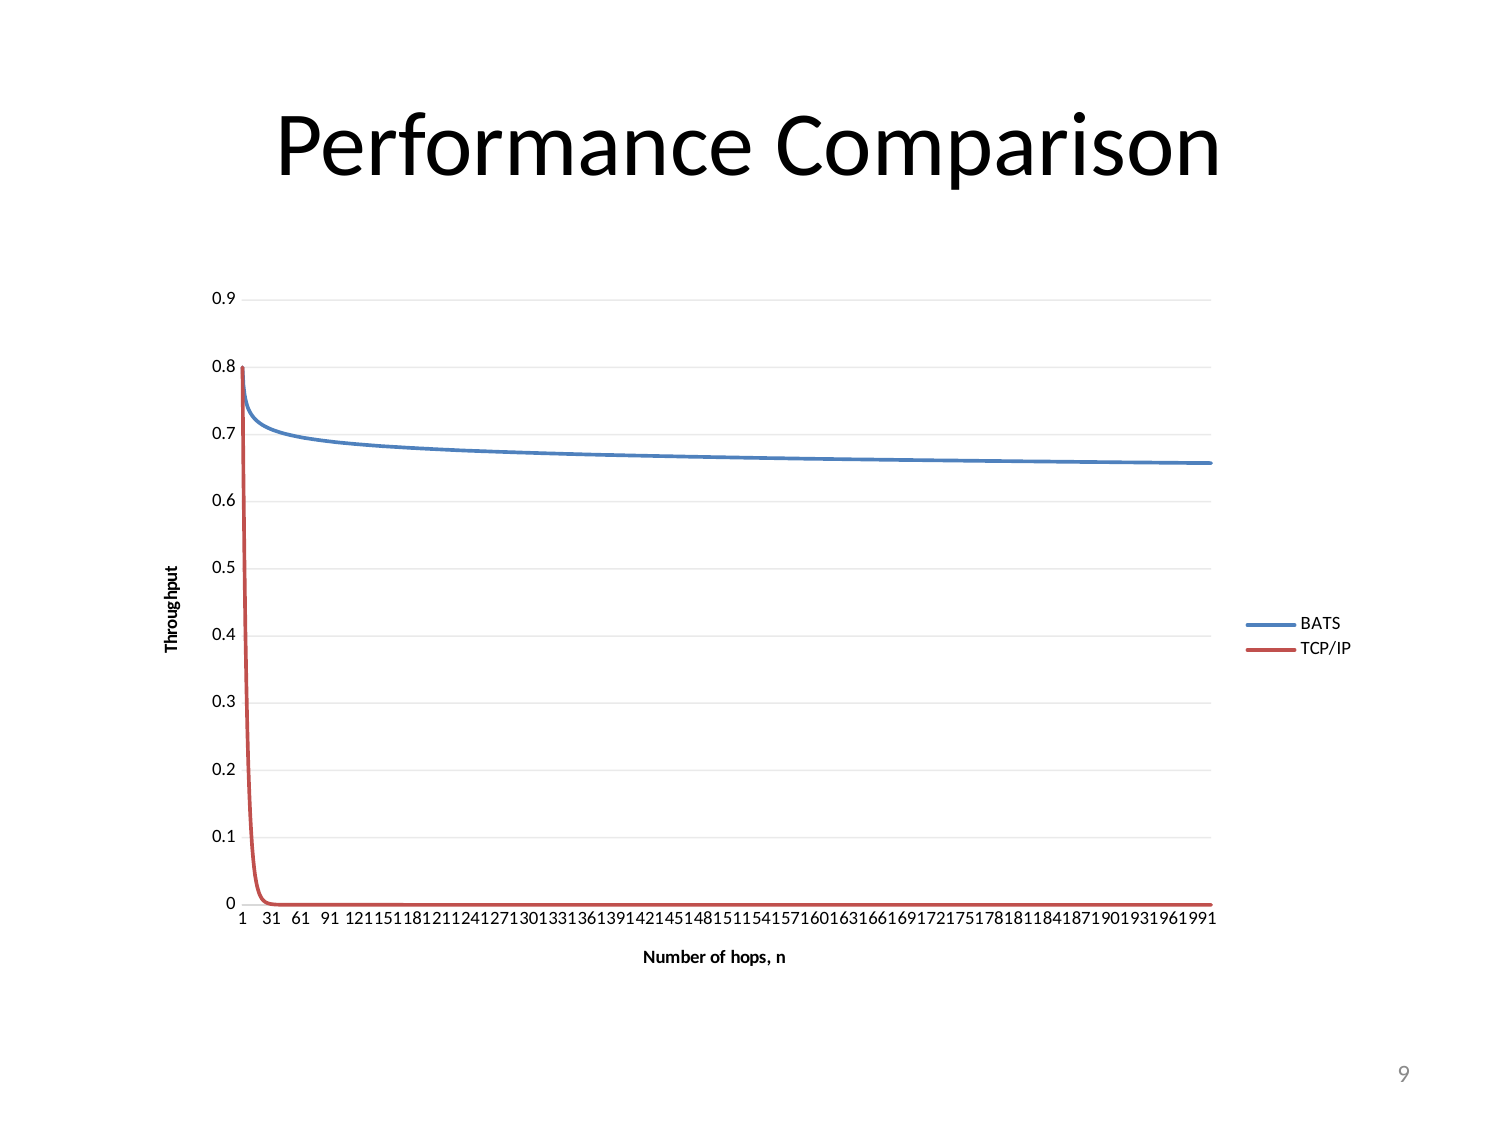

# Performance Comparison

### Chart

| Category | BATS | TCP/IP |
|---|---|---|
| 0 | None | None |
| 1 | 0.8 | 0.8 |
| 2 | 0.7738711 | 0.64 |
| 3 | 0.7610354 | 0.512 |
| 4 | 0.7528184 | 0.4096 |
| 5 | 0.74684215 | 0.32768 |
| 6 | 0.74219215 | 0.262144 |
| 7 | 0.7383985 | 0.2097152 |
| 8 | 0.73526734 | 0.16777216 |
| 9 | 0.7325257 | 0.134217728 |
| 10 | 0.73018146 | 0.1073741824 |
| 11 | 0.72808737 | 0.0858993459200001 |
| 12 | 0.7261711 | 0.0687194767360001 |
| 13 | 0.72449964 | 0.0549755813888001 |
| 14 | 0.7229655 | 0.0439804651110401 |
| 15 | 0.7215308 | 0.0351843720888321 |
| 16 | 0.7201857 | 0.0281474976710656 |
| 17 | 0.7189777 | 0.0225179981368525 |
| 18 | 0.71786606 | 0.018014398509482 |
| 19 | 0.7168084 | 0.0144115188075856 |
| 20 | 0.71580076 | 0.0115292150460685 |
| 21 | 0.71483946 | 0.00922337203685479 |
| 22 | 0.7139212 | 0.00737869762948384 |
| 23 | 0.71308327 | 0.00590295810358707 |
| 24 | 0.7123055 | 0.00472236648286966 |
| 25 | 0.7115552 | 0.00377789318629573 |
| 26 | 0.7108308 | 0.00302231454903658 |
| 27 | 0.710131 | 0.00241785163922926 |
| 28 | 0.7094545 | 0.00193428131138341 |
| 29 | 0.7088 | 0.00154742504910673 |
| 30 | 0.70816654 | 0.00123794003928538 |
| 31 | 0.70755285 | 0.000990352031428308 |
| 32 | 0.7069936 | 0.000792281625142646 |
| 33 | 0.70646477 | 0.000633825300114117 |
| 34 | 0.7059491 | 0.000507060240091294 |
| 35 | 0.7054461 | 0.000405648192073035 |
| 36 | 0.70495534 | 0.000324518553658428 |
| 37 | 0.7044763 | 0.000259614842926742 |
| 38 | 0.7040085 | 0.000207691874341394 |
| 39 | 0.70355165 | 0.000166153499473115 |
| 40 | 0.7031053 | 0.000132922799578492 |
| 41 | 0.702669 | 0.000106338239662794 |
| 42 | 0.7022425 | 8.5070591730235e-05 |
| 43 | 0.7018253 | 6.8056473384188e-05 |
| 44 | 0.70141727 | 5.44451787073504e-05 |
| 45 | 0.70103127 | 4.35561429658803e-05 |
| 46 | 0.70067674 | 3.48449143727043e-05 |
| 47 | 0.7003283 | 2.78759314981634e-05 |
| 48 | 0.6999858 | 2.23007451985307e-05 |
| 49 | 0.6996491 | 1.78405961588246e-05 |
| 50 | 0.69931805 | 1.42724769270597e-05 |
| 51 | 0.6989925 | 1.14179815416477e-05 |
| 52 | 0.69867224 | 9.1343852333182e-06 |
| 53 | 0.6983573 | 7.30750818665456e-06 |
| 54 | 0.6980474 | 5.84600654932365e-06 |
| 55 | 0.69774246 | 4.67680523945892e-06 |
| 56 | 0.69744235 | 3.74144419156713e-06 |
| 57 | 0.69714695 | 2.99315535325371e-06 |
| 58 | 0.6968562 | 2.39452428260297e-06 |
| 59 | 0.6965699 | 1.91561942608237e-06 |
| 60 | 0.696288 | 1.5324955408659e-06 |
| 61 | 0.69601035 | 1.22599643269272e-06 |
| 62 | 0.6957369 | 9.80797146154175e-07 |
| 63 | 0.6954675 | 7.84637716923341e-07 |
| 64 | 0.69520205 | 6.27710173538673e-07 |
| 65 | 0.69494045 | 5.02168138830938e-07 |
| 66 | 0.69470847 | 4.01734511064751e-07 |
| 67 | 0.69447964 | 3.213876088518e-07 |
| 68 | 0.6942535 | 2.5711008708144e-07 |
| 69 | 0.6940299 | 2.05688069665152e-07 |
| 70 | 0.6938089 | 1.64550455732122e-07 |
| 71 | 0.69359046 | 1.31640364585697e-07 |
| 72 | 0.6933744 | 1.05312291668558e-07 |
| 73 | 0.6931608 | 8.42498333348465e-08 |
| 74 | 0.6929495 | 6.73998666678771e-08 |
| 75 | 0.69274056 | 5.39198933343017e-08 |
| 76 | 0.69253397 | 4.31359146674414e-08 |
| 77 | 0.6923296 | 3.45087317339531e-08 |
| 78 | 0.69212747 | 2.76069853871625e-08 |
| 79 | 0.6919275 | 2.208558830973e-08 |
| 80 | 0.69172966 | 1.7668470647784e-08 |
| 81 | 0.691534 | 1.41347765182272e-08 |
| 82 | 0.6913403 | 1.13078212145818e-08 |
| 83 | 0.69114876 | 9.04625697166541e-09 |
| 84 | 0.69095916 | 7.23700557733233e-09 |
| 85 | 0.6907716 | 5.78960446186586e-09 |
| 86 | 0.6905859 | 4.63168356949269e-09 |
| 87 | 0.69040215 | 3.70534685559415e-09 |
| 88 | 0.69022024 | 2.96427748447532e-09 |
| 89 | 0.69004023 | 2.37142198758026e-09 |
| 90 | 0.689862 | 1.89713759006421e-09 |
| 91 | 0.6896856 | 1.51771007205137e-09 |
| 92 | 0.68951094 | 1.21416805764109e-09 |
| 93 | 0.68933797 | 9.71334446112875e-10 |
| 94 | 0.6891667 | 7.770675568903e-10 |
| 95 | 0.6889972 | 6.2165404551224e-10 |
| 96 | 0.6888293 | 4.97323236409792e-10 |
| 97 | 0.6886682 | 3.97858589127833e-10 |
| 98 | 0.6885215 | 3.18286871302267e-10 |
| 99 | 0.68837595 | 2.54629497041813e-10 |
| 100 | 0.6882315 | 2.03703597633451e-10 |
| 101 | 0.6880882 | 1.62962878106761e-10 |
| 102 | 0.6879459 | 1.30370302485409e-10 |
| 103 | 0.6878047 | 1.04296241988327e-10 |
| 104 | 0.6876645 | 8.34369935906615e-11 |
| 105 | 0.6875254 | 6.67495948725292e-11 |
| 106 | 0.68738735 | 5.33996758980234e-11 |
| 107 | 0.68725026 | 4.27197407184187e-11 |
| 108 | 0.6871142 | 3.4175792574735e-11 |
| 109 | 0.6869791 | 2.7340634059788e-11 |
| 110 | 0.68684506 | 2.18725072478304e-11 |
| 111 | 0.68671197 | 1.74980057982643e-11 |
| 112 | 0.6865798 | 1.39984046386114e-11 |
| 113 | 0.68644863 | 1.11987237108892e-11 |
| 114 | 0.68631834 | 8.95897896871133e-12 |
| 115 | 0.68618906 | 7.16718317496906e-12 |
| 116 | 0.68606067 | 5.73374653997525e-12 |
| 117 | 0.6859332 | 4.5869972319802e-12 |
| 118 | 0.6858066 | 3.66959778558416e-12 |
| 119 | 0.68568087 | 2.93567822846733e-12 |
| 120 | 0.68555605 | 2.34854258277386e-12 |
| 121 | 0.68543214 | 1.87883406621909e-12 |
| 122 | 0.68530905 | 1.50306725297527e-12 |
| 123 | 0.6851868 | 1.20245380238022e-12 |
| 124 | 0.68506545 | 9.61963041904178e-13 |
| 125 | 0.6849449 | 7.6957043352334e-13 |
| 126 | 0.6848252 | 6.15656346818672e-13 |
| 127 | 0.6847063 | 4.92525077454938e-13 |
| 128 | 0.6845882 | 3.9402006196395e-13 |
| 129 | 0.6844709 | 3.1521604957116e-13 |
| 130 | 0.68435436 | 2.52172839656928e-13 |
| 131 | 0.6842386 | 2.01738271725543e-13 |
| 132 | 0.6841237 | 1.61390617380434e-13 |
| 133 | 0.6840095 | 1.29112493904347e-13 |
| 134 | 0.68389606 | 1.03289995123478e-13 |
| 135 | 0.6837834 | 8.26319960987825e-14 |
| 136 | 0.6836715 | 6.61055968790259e-14 |
| 137 | 0.68356025 | 5.28844775032207e-14 |
| 138 | 0.6834498 | 4.23075820025766e-14 |
| 139 | 0.68334 | 3.38460656020613e-14 |
| 140 | 0.683231 | 2.7076852481649e-14 |
| 141 | 0.68312263 | 2.16614819853192e-14 |
| 142 | 0.683015 | 1.73291855882554e-14 |
| 143 | 0.682908 | 1.38633484706043e-14 |
| 144 | 0.6828017 | 1.10906787764834e-14 |
| 145 | 0.68269616 | 8.87254302118678e-15 |
| 146 | 0.6825912 | 7.0980344169494e-15 |
| 147 | 0.6824875 | 5.67842753355952e-15 |
| 148 | 0.68239605 | 4.54274202684762e-15 |
| 149 | 0.6823051 | 3.6341936214781e-15 |
| 150 | 0.6822146 | 2.90735489718248e-15 |
| 151 | 0.68212456 | 2.32588391774598e-15 |
| 152 | 0.6820349 | 1.86070713419679e-15 |
| 153 | 0.6819457 | 1.48856570735743e-15 |
| 154 | 0.68185693 | 1.19085256588594e-15 |
| 155 | 0.6817686 | 9.52682052708756e-16 |
| 156 | 0.6816807 | 7.62145642167006e-16 |
| 157 | 0.6815932 | 6.09716513733603e-16 |
| 158 | 0.6815061 | 4.87773210986882e-16 |
| 159 | 0.68141943 | 3.90218568789506e-16 |
| 160 | 0.6813332 | 3.12174855031605e-16 |
| 161 | 0.68124735 | 2.49739884025284e-16 |
| 162 | 0.6811619 | 1.99791907220227e-16 |
| 163 | 0.6810769 | 1.59833525776182e-16 |
| 164 | 0.68099225 | 1.27866820620945e-16 |
| 165 | 0.680908 | 1.02293456496756e-16 |
| 166 | 0.68082416 | 8.18347651974053e-17 |
| 167 | 0.6807407 | 6.54678121579243e-17 |
| 168 | 0.6806577 | 5.23742497263394e-17 |
| 169 | 0.680575 | 4.18993997810714e-17 |
| 170 | 0.6804927 | 3.35195198248571e-17 |
| 171 | 0.6804108 | 2.68156158598857e-17 |
| 172 | 0.68032926 | 2.14524926879086e-17 |
| 173 | 0.68024814 | 1.71619941503269e-17 |
| 174 | 0.6801674 | 1.37295953202615e-17 |
| 175 | 0.680087 | 1.09836762562092e-17 |
| 176 | 0.6800069 | 8.78694100496738e-18 |
| 177 | 0.67992723 | 7.02955280397391e-18 |
| 178 | 0.67984796 | 5.62364224317913e-18 |
| 179 | 0.679769 | 4.49891379454331e-18 |
| 180 | 0.67969036 | 3.59913103563463e-18 |
| 181 | 0.67961216 | 2.8793048285077e-18 |
| 182 | 0.67953426 | 2.30344386280616e-18 |
| 183 | 0.6794567 | 1.84275509024493e-18 |
| 184 | 0.6793795 | 1.47420407219595e-18 |
| 185 | 0.6793027 | 1.17936325775676e-18 |
| 186 | 0.6792262 | 9.43490606205407e-19 |
| 187 | 0.67915004 | 7.54792484964326e-19 |
| 188 | 0.6790742 | 6.03833987971461e-19 |
| 189 | 0.6789987 | 4.8306719037717e-19 |
| 190 | 0.6789236 | 3.86453752301734e-19 |
| 191 | 0.67884874 | 3.09163001841387e-19 |
| 192 | 0.6787743 | 2.4733040147311e-19 |
| 193 | 0.6787001 | 1.97864321178488e-19 |
| 194 | 0.67862624 | 1.5829145694279e-19 |
| 195 | 0.67855275 | 1.26633165554232e-19 |
| 196 | 0.67847955 | 1.01306532443386e-19 |
| 197 | 0.67840666 | 8.10452259547089e-20 |
| 198 | 0.6783341 | 6.48361807637672e-20 |
| 199 | 0.6782619 | 5.18689446110138e-20 |
| 200 | 0.67818993 | 4.14951556888109e-20 |
| 201 | 0.6781183 | 3.31961245510487e-20 |
| 202 | 0.67804694 | 2.6556899640839e-20 |
| 203 | 0.67797595 | 2.12455197126712e-20 |
| 204 | 0.67790526 | 1.69964157701369e-20 |
| 205 | 0.6778348 | 1.35971326161096e-20 |
| 206 | 0.6777647 | 1.08777060928876e-20 |
| 207 | 0.6776949 | 8.70216487431014e-21 |
| 208 | 0.67762536 | 6.96173189944811e-21 |
| 209 | 0.67755616 | 5.56938551955847e-21 |
| 210 | 0.6774872 | 4.4555084156468e-21 |
| 211 | 0.67741853 | 3.56440673251743e-21 |
| 212 | 0.67735016 | 2.85152538601394e-21 |
| 213 | 0.6772821 | 2.28122030881115e-21 |
| 214 | 0.6772143 | 1.82497624704892e-21 |
| 215 | 0.6771468 | 1.45998099763914e-21 |
| 216 | 0.67707956 | 1.16798479811131e-21 |
| 217 | 0.6770126 | 9.3438783848905e-22 |
| 218 | 0.6769459 | 7.47510270791241e-22 |
| 219 | 0.6768795 | 5.98008216632993e-22 |
| 220 | 0.6768134 | 4.78406573306395e-22 |
| 221 | 0.67674756 | 3.82725258645114e-22 |
| 222 | 0.67668194 | 3.06180206916091e-22 |
| 223 | 0.6766166 | 2.44944165532873e-22 |
| 224 | 0.6765516 | 1.95955332426299e-22 |
| 225 | 0.67648673 | 1.56764265941039e-22 |
| 226 | 0.67642224 | 1.25411412752831e-22 |
| 227 | 0.6763579 | 1.00329130202265e-22 |
| 228 | 0.6762939 | 8.02633041618122e-23 |
| 229 | 0.6762378 | 6.42106433294498e-23 |
| 230 | 0.67618227 | 5.13685146635598e-23 |
| 231 | 0.6761269 | 4.10948117308477e-23 |
| 232 | 0.6760717 | 3.28758493846782e-23 |
| 233 | 0.6760166 | 2.63006795077426e-23 |
| 234 | 0.6759618 | 2.10405436061941e-23 |
| 235 | 0.6759071 | 1.68324348849552e-23 |
| 236 | 0.67585254 | 1.34659479079642e-23 |
| 237 | 0.6757981 | 1.07727583263714e-23 |
| 238 | 0.67574394 | 8.6182066610971e-24 |
| 239 | 0.6756899 | 6.89456532887769e-24 |
| 240 | 0.675636 | 5.51565226310216e-24 |
| 241 | 0.6755823 | 4.41252181048171e-24 |
| 242 | 0.6755287 | 3.53001744838538e-24 |
| 243 | 0.6754753 | 2.82401395870829e-24 |
| 244 | 0.6754221 | 2.25921116696664e-24 |
| 245 | 0.675369 | 1.80736893357331e-24 |
| 246 | 0.6753161 | 1.44589514685865e-24 |
| 247 | 0.67526335 | 1.15671611748692e-24 |
| 248 | 0.6752107 | 9.25372893989537e-25 |
| 249 | 0.67515826 | 7.4029831519163e-25 |
| 250 | 0.675106 | 5.92238652153304e-25 |
| 251 | 0.67505383 | 4.73790921722643e-25 |
| 252 | 0.67500186 | 3.79032737378114e-25 |
| 253 | 0.67495006 | 3.03226189902491e-25 |
| 254 | 0.6748984 | 2.42580951921993e-25 |
| 255 | 0.6748469 | 1.94064761537594e-25 |
| 256 | 0.6747955 | 1.55251809230075e-25 |
| 257 | 0.67474425 | 1.2420144738406e-25 |
| 258 | 0.6746932 | 9.93611579072484e-26 |
| 259 | 0.6746423 | 7.94889263257988e-26 |
| 260 | 0.67459154 | 6.35911410606391e-26 |
| 261 | 0.67454094 | 5.08729128485113e-26 |
| 262 | 0.67449045 | 4.06983302788089e-26 |
| 263 | 0.67444015 | 3.25586642230471e-26 |
| 264 | 0.67438996 | 2.60469313784377e-26 |
| 265 | 0.67433995 | 2.08375451027502e-26 |
| 266 | 0.67429006 | 1.66700360822001e-26 |
| 267 | 0.6742403 | 1.33360288657601e-26 |
| 268 | 0.6741907 | 1.06688230926081e-26 |
| 269 | 0.6741413 | 8.53505847408649e-27 |
| 270 | 0.67409194 | 6.8280467792692e-27 |
| 271 | 0.67404276 | 5.46243742341536e-27 |
| 272 | 0.67399377 | 4.36994993873228e-27 |
| 273 | 0.6739449 | 3.49595995098582e-27 |
| 274 | 0.67389613 | 2.79676796078866e-27 |
| 275 | 0.67384756 | 2.23741436863093e-27 |
| 276 | 0.6737991 | 1.78993149490474e-27 |
| 277 | 0.67375076 | 1.43194519592379e-27 |
| 278 | 0.6737026 | 1.14555615673903e-27 |
| 279 | 0.6736545 | 9.16444925391231e-28 |
| 280 | 0.67360663 | 7.33155940312984e-28 |
| 281 | 0.67355883 | 5.86524752250388e-28 |
| 282 | 0.6735112 | 4.6921980180031e-28 |
| 283 | 0.6734637 | 3.75375841440249e-28 |
| 284 | 0.6734163 | 3.00300673152198e-28 |
| 285 | 0.67336905 | 2.40240538521758e-28 |
| 286 | 0.67332196 | 1.92192430817406e-28 |
| 287 | 0.673275 | 1.53753944653925e-28 |
| 288 | 0.67322814 | 1.2300315572314e-28 |
| 289 | 0.6731815 | 9.84025245785124e-29 |
| 290 | 0.67313486 | 7.87220196628099e-29 |
| 291 | 0.67308843 | 6.2977615730248e-29 |
| 292 | 0.6730421 | 5.03820925841984e-29 |
| 293 | 0.6729959 | 4.03056740673588e-29 |
| 294 | 0.67294985 | 3.22445392538869e-29 |
| 295 | 0.67290395 | 2.57956314031095e-29 |
| 296 | 0.6728581 | 2.06365051224876e-29 |
| 297 | 0.67281246 | 1.65092040979901e-29 |
| 298 | 0.6727669 | 1.32073632783921e-29 |
| 299 | 0.6727215 | 1.05658906227137e-29 |
| 300 | 0.6726762 | 8.45271249817096e-30 |
| 301 | 0.672631 | 6.76216999853676e-30 |
| 302 | 0.67258596 | 5.40973599882942e-30 |
| 303 | 0.672541 | 4.32778879906354e-30 |
| 304 | 0.67249626 | 3.46223103925081e-30 |
| 305 | 0.67245156 | 2.76978483140065e-30 |
| 306 | 0.67240703 | 2.21582786512052e-30 |
| 307 | 0.67236257 | 1.77266229209642e-30 |
| 308 | 0.6723183 | 1.41812983367713e-30 |
| 309 | 0.67227405 | 1.13450386694171e-30 |
| 310 | 0.67223 | 9.07603093553368e-31 |
| 311 | 0.672186 | 7.26082474842695e-31 |
| 312 | 0.6721422 | 5.80865979874156e-31 |
| 313 | 0.6720985 | 4.64692783899325e-31 |
| 314 | 0.6720549 | 3.7175422711946e-31 |
| 315 | 0.67201144 | 2.97403381695567e-31 |
| 316 | 0.67196804 | 2.37922705356454e-31 |
| 317 | 0.6719248 | 1.90338164285163e-31 |
| 318 | 0.6718817 | 1.5227053142813e-31 |
| 319 | 0.67183864 | 1.21816425142504e-31 |
| 320 | 0.6717957 | 9.74531401140037e-32 |
| 321 | 0.671753 | 7.7962512091203e-32 |
| 322 | 0.6717103 | 6.23700096729624e-32 |
| 323 | 0.67166775 | 4.989600773837e-32 |
| 324 | 0.6716253 | 3.99168061906958e-32 |
| 325 | 0.67158294 | 3.19334449525567e-32 |
| 326 | 0.67154074 | 2.55467559620453e-32 |
| 327 | 0.67149866 | 2.04374047696363e-32 |
| 328 | 0.67145663 | 1.6349923815709e-32 |
| 329 | 0.67141473 | 1.30799390525672e-32 |
| 330 | 0.671373 | 1.04639512420538e-32 |
| 331 | 0.6713313 | 8.37116099364304e-33 |
| 332 | 0.67128974 | 6.69692879491444e-33 |
| 333 | 0.6712483 | 5.35754303593156e-33 |
| 334 | 0.67120695 | 4.28603442874524e-33 |
| 335 | 0.67116576 | 3.4288275429962e-33 |
| 336 | 0.67112464 | 2.74306203439695e-33 |
| 337 | 0.6710836 | 2.19444962751756e-33 |
| 338 | 0.6710427 | 1.75555970201405e-33 |
| 339 | 0.6710019 | 1.40444776161124e-33 |
| 340 | 0.6709612 | 1.12355820928899e-33 |
| 341 | 0.6709206 | 8.98846567431194e-34 |
| 342 | 0.67088014 | 7.19077253944956e-34 |
| 343 | 0.6708397 | 5.75261803155965e-34 |
| 344 | 0.67079943 | 4.60209442524773e-34 |
| 345 | 0.67075926 | 3.68167554019818e-34 |
| 346 | 0.6707192 | 2.94534043215853e-34 |
| 347 | 0.6706793 | 2.35627234572682e-34 |
| 348 | 0.6706394 | 1.88501787658146e-34 |
| 349 | 0.67059964 | 1.50801430126517e-34 |
| 350 | 0.67055994 | 1.20641144101214e-34 |
| 351 | 0.6705204 | 9.6512915280971e-35 |
| 352 | 0.6704809 | 7.72103322247769e-35 |
| 353 | 0.67044157 | 6.17682657798215e-35 |
| 354 | 0.6704023 | 4.94146126238573e-35 |
| 355 | 0.6703631 | 3.95316900990859e-35 |
| 356 | 0.6703241 | 3.16253520792685e-35 |
| 357 | 0.6702851 | 2.53002816634148e-35 |
| 358 | 0.67024624 | 2.02402253307319e-35 |
| 359 | 0.6702075 | 1.61921802645855e-35 |
| 360 | 0.6701688 | 1.29537442116684e-35 |
| 361 | 0.67013025 | 1.03629953693347e-35 |
| 362 | 0.6700953 | 8.2903962954678e-36 |
| 363 | 0.67006207 | 6.63231703637424e-36 |
| 364 | 0.6700289 | 5.3058536290994e-36 |
| 365 | 0.6699958 | 4.24468290327952e-36 |
| 366 | 0.66996276 | 3.3957463226236e-36 |
| 367 | 0.66992974 | 2.71659705809888e-36 |
| 368 | 0.66989684 | 2.17327764647911e-36 |
| 369 | 0.66986394 | 1.73862211718329e-36 |
| 370 | 0.66983116 | 1.39089769374663e-36 |
| 371 | 0.6697984 | 1.1127181549973e-36 |
| 372 | 0.6697657 | 8.90174523997846e-37 |
| 373 | 0.6697331 | 7.12139619198276e-37 |
| 374 | 0.6697005 | 5.69711695358621e-37 |
| 375 | 0.669668 | 4.55769356286897e-37 |
| 376 | 0.6696356 | 3.64615485029518e-37 |
| 377 | 0.66960317 | 2.91692388023613e-37 |
| 378 | 0.66957086 | 2.33353910418891e-37 |
| 379 | 0.6695386 | 1.86683128335112e-37 |
| 380 | 0.66950643 | 1.4934650266809e-37 |
| 381 | 0.6694743 | 1.19477202134472e-37 |
| 382 | 0.6694422 | 9.55817617075778e-38 |
| 383 | 0.66941017 | 7.64654093660623e-38 |
| 384 | 0.6693782 | 6.11723274928499e-38 |
| 385 | 0.66934633 | 4.89378619942799e-38 |
| 386 | 0.66931444 | 3.9150289595424e-38 |
| 387 | 0.6692827 | 3.1320231676339e-38 |
| 388 | 0.66925097 | 2.50561853410712e-38 |
| 389 | 0.6692193 | 2.0044948272857e-38 |
| 390 | 0.66918766 | 1.60359586182856e-38 |
| 391 | 0.66915613 | 1.28287668946285e-38 |
| 392 | 0.6691246 | 1.02630135157028e-38 |
| 393 | 0.6690932 | 8.21041081256227e-39 |
| 394 | 0.66906184 | 6.5683286500498e-39 |
| 395 | 0.6690305 | 5.25466292003985e-39 |
| 396 | 0.66899925 | 4.20373033603188e-39 |
| 397 | 0.668968 | 3.36298426882551e-39 |
| 398 | 0.6689369 | 2.69038741506039e-39 |
| 399 | 0.6689058 | 2.15230993204831e-39 |
| 400 | 0.66887474 | 1.72184794563865e-39 |
| 401 | 0.6688438 | 1.37747835651092e-39 |
| 402 | 0.6688129 | 1.10198268520874e-39 |
| 403 | 0.668782 | 8.81586148166994e-40 |
| 404 | 0.6687512 | 7.05268918533594e-40 |
| 405 | 0.6687204 | 5.64215134826876e-40 |
| 406 | 0.6686897 | 4.51372107861501e-40 |
| 407 | 0.6686591 | 3.61097686289201e-40 |
| 408 | 0.6686285 | 2.88878149031361e-40 |
| 409 | 0.668598 | 2.31102519225088e-40 |
| 410 | 0.6685675 | 1.8488201538007e-40 |
| 411 | 0.6685371 | 1.47905612304056e-40 |
| 412 | 0.6685067 | 1.18324489843245e-40 |
| 413 | 0.6684764 | 9.46595918745964e-41 |
| 414 | 0.6684461 | 7.5727673499677e-41 |
| 415 | 0.66841596 | 6.05821387997416e-41 |
| 416 | 0.6683858 | 4.84657110397933e-41 |
| 417 | 0.6683557 | 3.87725688318347e-41 |
| 418 | 0.66832566 | 3.10180550654678e-41 |
| 419 | 0.6682957 | 2.48144440523741e-41 |
| 420 | 0.66826576 | 1.98515552418993e-41 |
| 421 | 0.6682359 | 1.58812441935194e-41 |
| 422 | 0.66820604 | 1.27049953548155e-41 |
| 423 | 0.6681763 | 1.01639962838524e-41 |
| 424 | 0.66814655 | 8.13119702708198e-42 |
| 425 | 0.66811687 | 6.50495762166558e-42 |
| 426 | 0.6680873 | 5.20396609733247e-42 |
| 427 | 0.66805774 | 4.16317287786598e-42 |
| 428 | 0.66802824 | 3.33053830229279e-42 |
| 429 | 0.66799873 | 2.66443064183423e-42 |
| 430 | 0.66796935 | 2.13154451346737e-42 |
| 431 | 0.66794 | 1.7052356107739e-42 |
| 432 | 0.6679107 | 1.36418848861912e-42 |
| 433 | 0.6678815 | 1.09135079089529e-42 |
| 434 | 0.6678523 | 8.7308063271624e-43 |
| 435 | 0.66782314 | 6.98464506172991e-43 |
| 436 | 0.66779405 | 5.58771604938393e-43 |
| 437 | 0.667765 | 4.47017283950715e-43 |
| 438 | 0.667736 | 3.57613827160572e-43 |
| 439 | 0.6677071 | 2.86091061728458e-43 |
| 440 | 0.6676782 | 2.28872849382765e-43 |
| 441 | 0.6676493 | 1.83098279506212e-43 |
| 442 | 0.66762054 | 1.4647862360497e-43 |
| 443 | 0.6675918 | 1.17182898883976e-43 |
| 444 | 0.66756314 | 9.37463191071811e-44 |
| 445 | 0.66753453 | 7.49970552857448e-44 |
| 446 | 0.6675059 | 5.99976442285958e-44 |
| 447 | 0.66747737 | 4.79981153828767e-44 |
| 448 | 0.66744894 | 3.83984923063014e-44 |
| 449 | 0.6674205 | 3.07187938450411e-44 |
| 450 | 0.6673921 | 2.45750350760328e-44 |
| 451 | 0.66736376 | 1.96600280608262e-44 |
| 452 | 0.66733545 | 1.5728022448661e-44 |
| 453 | 0.66730726 | 1.25824179589288e-44 |
| 454 | 0.66727906 | 1.0065934367143e-44 |
| 455 | 0.66725093 | 8.05274749371446e-45 |
| 456 | 0.6672228 | 6.44219799497156e-45 |
| 457 | 0.6671948 | 5.15375839597725e-45 |
| 458 | 0.66716677 | 4.12300671678181e-45 |
| 459 | 0.6671389 | 3.29840537342545e-45 |
| 460 | 0.6671109 | 2.63872429874036e-45 |
| 461 | 0.6670831 | 2.11097943899227e-45 |
| 462 | 0.6670553 | 1.68878355119382e-45 |
| 463 | 0.66702753 | 1.35102684095506e-45 |
| 464 | 0.6669999 | 1.08082147276405e-45 |
| 465 | 0.6669722 | 8.64657178211238e-46 |
| 466 | 0.66694456 | 6.91725742568992e-46 |
| 467 | 0.666917 | 5.53380594055193e-46 |
| 468 | 0.6668895 | 4.42704475244155e-46 |
| 469 | 0.666862 | 3.54163580195325e-46 |
| 470 | 0.6668346 | 2.8333086415626e-46 |
| 471 | 0.66680723 | 2.26664691325006e-46 |
| 472 | 0.66677994 | 1.81331753060005e-46 |
| 473 | 0.66675264 | 1.45065402448004e-46 |
| 474 | 0.6667254 | 1.16052321958403e-46 |
| 475 | 0.6666982 | 9.28418575667231e-47 |
| 476 | 0.6666711 | 7.42734860533786e-47 |
| 477 | 0.666644 | 5.94187888427028e-47 |
| 478 | 0.6666169 | 4.75350310741622e-47 |
| 479 | 0.6665899 | 3.80280248593298e-47 |
| 480 | 0.666563 | 3.04224198874639e-47 |
| 481 | 0.6665361 | 2.43379359099712e-47 |
| 482 | 0.6665092 | 1.94703487279768e-47 |
| 483 | 0.6664824 | 1.55762789823814e-47 |
| 484 | 0.6664556 | 1.24610231859051e-47 |
| 485 | 0.66642886 | 9.96881854872415e-48 |
| 486 | 0.6664022 | 7.97505483897933e-48 |
| 487 | 0.6663756 | 6.38004387118345e-48 |
| 488 | 0.66634893 | 5.10403509694677e-48 |
| 489 | 0.6663224 | 4.08322807755742e-48 |
| 490 | 0.6662959 | 3.26658246204594e-48 |
| 491 | 0.6662694 | 2.61326596963673e-48 |
| 492 | 0.666243 | 2.09061277570939e-48 |
| 493 | 0.6662167 | 1.67249022056751e-48 |
| 494 | 0.6661903 | 1.33799217645401e-48 |
| 495 | 0.66616404 | 1.07039374116321e-48 |
| 496 | 0.6661378 | 8.5631499293057e-49 |
| 497 | 0.6661116 | 6.85051994344455e-49 |
| 498 | 0.6660855 | 5.48041595475564e-49 |
| 499 | 0.6660593 | 4.38433276380452e-49 |
| 500 | 0.66603327 | 3.50746621104362e-49 |
| 501 | 0.6660073 | 2.8059729688349e-49 |
| 502 | 0.6659813 | 2.24477837506792e-49 |
| 503 | 0.66595536 | 1.79582270005432e-49 |
| 504 | 0.66592944 | 1.43665816004346e-49 |
| 505 | 0.66590357 | 1.14932652803477e-49 |
| 506 | 0.6658778 | 9.19461222427818e-50 |
| 507 | 0.665852 | 7.35568977942254e-50 |
| 508 | 0.6658263 | 5.88455182353803e-50 |
| 509 | 0.66580063 | 4.70764145883043e-50 |
| 510 | 0.665775 | 3.76611316706435e-50 |
| 511 | 0.6657494 | 3.01289053365148e-50 |
| 512 | 0.66572386 | 2.41031242692118e-50 |
| 513 | 0.66569835 | 1.92824994153694e-50 |
| 514 | 0.66567284 | 1.54259995322955e-50 |
| 515 | 0.66564745 | 1.23407996258364e-50 |
| 516 | 0.66562206 | 9.87263970066917e-51 |
| 517 | 0.6655967 | 7.89811176053533e-51 |
| 518 | 0.6655714 | 6.31848940842826e-51 |
| 519 | 0.6655461 | 5.05479152674261e-51 |
| 520 | 0.6655209 | 4.04383322139409e-51 |
| 521 | 0.66549575 | 3.23506657711528e-51 |
| 522 | 0.6654706 | 2.58805326169223e-51 |
| 523 | 0.6654455 | 2.07044260935376e-51 |
| 524 | 0.6654205 | 1.65635408748301e-51 |
| 525 | 0.66539544 | 1.32508326998641e-51 |
| 526 | 0.66537046 | 1.06006661598913e-51 |
| 527 | 0.66534555 | 8.48053292791307e-52 |
| 528 | 0.66532063 | 6.78442634233044e-52 |
| 529 | 0.6652958 | 5.42754107386436e-52 |
| 530 | 0.665271 | 4.34203285909149e-52 |
| 531 | 0.6652462 | 3.4736262872732e-52 |
| 532 | 0.66522145 | 2.77890102981856e-52 |
| 533 | 0.6651968 | 2.22312082385484e-52 |
| 534 | 0.6651721 | 1.77849665908387e-52 |
| 535 | 0.6651475 | 1.42279732726709e-52 |
| 536 | 0.6651229 | 1.13823786181368e-52 |
| 537 | 0.66509837 | 9.10590289450945e-53 |
| 538 | 0.6650739 | 7.28472231560757e-53 |
| 539 | 0.66504943 | 5.82777785248604e-53 |
| 540 | 0.665025 | 4.66222228198884e-53 |
| 541 | 0.6650006 | 3.72977782559107e-53 |
| 542 | 0.6649763 | 2.98382226047286e-53 |
| 543 | 0.664952 | 2.3870578083783e-53 |
| 544 | 0.6649277 | 1.90964624670262e-53 |
| 545 | 0.6649035 | 1.5277169973621e-53 |
| 546 | 0.6648793 | 1.22217359788968e-53 |
| 547 | 0.6648552 | 9.77738878311746e-54 |
| 548 | 0.6648311 | 7.82191102649398e-54 |
| 549 | 0.664807 | 6.25752882119518e-54 |
| 550 | 0.664783 | 5.00602305695614e-54 |
| 551 | 0.664759 | 4.00481844556492e-54 |
| 552 | 0.664735 | 3.20385475645194e-54 |
| 553 | 0.6647111 | 2.56308380516155e-54 |
| 554 | 0.6646872 | 2.05046704412924e-54 |
| 555 | 0.6646634 | 1.64037363530338e-54 |
| 556 | 0.6646396 | 1.31229890824271e-54 |
| 557 | 0.6646158 | 1.04983912659417e-54 |
| 558 | 0.6645921 | 8.39871301275336e-55 |
| 559 | 0.6645684 | 6.7189704102027e-55 |
| 560 | 0.66454476 | 5.37517632816215e-55 |
| 561 | 0.66452116 | 4.30014106252972e-55 |
| 562 | 0.66449755 | 3.44011285002378e-55 |
| 563 | 0.664474 | 2.75209028001903e-55 |
| 564 | 0.6644505 | 2.20167222401523e-55 |
| 565 | 0.66442704 | 1.76133777921217e-55 |
| 566 | 0.6644036 | 1.40907022336973e-55 |
| 567 | 0.6643802 | 1.12725617869579e-55 |
| 568 | 0.6643569 | 9.01804942956634e-56 |
| 569 | 0.6643335 | 7.21443954365308e-56 |
| 570 | 0.6643103 | 5.77155163492247e-56 |
| 571 | 0.66428703 | 4.61724130793796e-56 |
| 572 | 0.6642638 | 3.69379304635038e-56 |
| 573 | 0.6642406 | 2.95503443708031e-56 |
| 574 | 0.6642175 | 2.36402754966425e-56 |
| 575 | 0.66419435 | 1.89122203973138e-56 |
| 576 | 0.6641713 | 1.51297763178511e-56 |
| 577 | 0.6641483 | 1.21038210542809e-56 |
| 578 | 0.66412526 | 9.68305684342476e-57 |
| 579 | 0.6641023 | 7.74644547473979e-57 |
| 580 | 0.66407937 | 6.19715637979184e-57 |
| 581 | 0.6640565 | 4.95772510383346e-57 |
| 582 | 0.6640336 | 3.96618008306677e-57 |
| 583 | 0.6640108 | 3.17294406645342e-57 |
| 584 | 0.663988 | 2.53835525316274e-57 |
| 585 | 0.66396767 | 2.0306842025302e-57 |
| 586 | 0.6639482 | 1.62454736202414e-57 |
| 587 | 0.6639287 | 1.29963788961931e-57 |
| 588 | 0.66390926 | 1.03971031169545e-57 |
| 589 | 0.6638898 | 8.31768249356367e-58 |
| 590 | 0.66387045 | 6.65414599485093e-58 |
| 591 | 0.663851 | 5.32331679588076e-58 |
| 592 | 0.6638317 | 4.25865343670459e-58 |
| 593 | 0.66381234 | 3.40692274936368e-58 |
| 594 | 0.663793 | 2.72553819949095e-58 |
| 595 | 0.6637738 | 2.18043055959276e-58 |
| 596 | 0.66375446 | 1.74434444767419e-58 |
| 597 | 0.6637353 | 1.39547555813936e-58 |
| 598 | 0.663716 | 1.11638044651148e-58 |
| 599 | 0.6636968 | 8.93104357209192e-59 |
| 600 | 0.66367763 | 7.14483485767354e-59 |
| 601 | 0.6636585 | 5.71586788613884e-59 |
| 602 | 0.66363937 | 4.57269430891106e-59 |
| 603 | 0.66362023 | 3.65815544712885e-59 |
| 604 | 0.6636011 | 2.92652435770309e-59 |
| 605 | 0.663582 | 2.34121948616247e-59 |
| 606 | 0.663563 | 1.87297558892998e-59 |
| 607 | 0.663544 | 1.49838047114397e-59 |
| 608 | 0.663525 | 1.19870437691518e-59 |
| 609 | 0.663506 | 9.58963501532148e-60 |
| 610 | 0.663487 | 7.67170801225718e-60 |
| 611 | 0.66346806 | 6.13736640980575e-60 |
| 612 | 0.66344917 | 4.90989312784461e-60 |
| 613 | 0.6634302 | 3.92791450227567e-60 |
| 614 | 0.6634114 | 3.14233160182054e-60 |
| 615 | 0.6633925 | 2.51386528145644e-60 |
| 616 | 0.66337365 | 2.01109222516516e-60 |
| 617 | 0.6633548 | 1.60887378013211e-60 |
| 618 | 0.66333604 | 1.28709902410569e-60 |
| 619 | 0.66331726 | 1.02967921928455e-60 |
| 620 | 0.6632985 | 8.23743375427644e-61 |
| 621 | 0.6632798 | 6.58994700342116e-61 |
| 622 | 0.66326106 | 5.27195760273694e-61 |
| 623 | 0.6632424 | 4.21756608218954e-61 |
| 624 | 0.6632237 | 3.37405286575163e-61 |
| 625 | 0.663205 | 2.69924229260131e-61 |
| 626 | 0.66318643 | 2.15939383408105e-61 |
| 627 | 0.66316783 | 1.72751506726485e-61 |
| 628 | 0.66314924 | 1.38201205381186e-61 |
| 629 | 0.66313064 | 1.10560964304949e-61 |
| 630 | 0.6631121 | 8.84487714439597e-62 |
| 631 | 0.66309357 | 7.07590171551678e-62 |
| 632 | 0.6630751 | 5.66072137241343e-62 |
| 633 | 0.6630566 | 4.52857709793073e-62 |
| 634 | 0.66303813 | 3.62286167834459e-62 |
| 635 | 0.66301966 | 2.89828934267568e-62 |
| 636 | 0.66300124 | 2.31863147414055e-62 |
| 637 | 0.6629828 | 1.85490517931244e-62 |
| 638 | 0.66296446 | 1.48392414344994e-62 |
| 639 | 0.6629461 | 1.18713931475995e-62 |
| 640 | 0.66292775 | 9.49711451807966e-63 |
| 641 | 0.66290945 | 7.59769161446372e-63 |
| 642 | 0.66289115 | 6.07815329157098e-63 |
| 643 | 0.66287285 | 4.86252263325677e-63 |
| 644 | 0.6628546 | 3.89001810660542e-63 |
| 645 | 0.6628364 | 3.11201448528434e-63 |
| 646 | 0.66281813 | 2.48961158822748e-63 |
| 647 | 0.6627999 | 1.99168927058199e-63 |
| 648 | 0.6627817 | 1.59335141646557e-63 |
| 649 | 0.6627636 | 1.27468113317246e-63 |
| 650 | 0.6627454 | 1.01974490653797e-63 |
| 651 | 0.6627273 | 8.1579592523038e-64 |
| 652 | 0.66270924 | 6.52636740184304e-64 |
| 653 | 0.6626911 | 5.22109392147444e-64 |
| 654 | 0.66267306 | 4.17687513717954e-64 |
| 655 | 0.662655 | 3.34150010974363e-64 |
| 656 | 0.662637 | 2.67320008779491e-64 |
| 657 | 0.662619 | 2.13856007023593e-64 |
| 658 | 0.662601 | 1.71084805618875e-64 |
| 659 | 0.66258305 | 1.36867844495098e-64 |
| 660 | 0.6625651 | 1.09494275596079e-64 |
| 661 | 0.6625472 | 8.75954204768637e-65 |
| 662 | 0.6625293 | 7.00763363814908e-65 |
| 663 | 0.6625114 | 5.60610691051928e-65 |
| 664 | 0.6624935 | 4.48488552841541e-65 |
| 665 | 0.6624757 | 3.58790842273233e-65 |
| 666 | 0.6624578 | 2.87032673818587e-65 |
| 667 | 0.66244006 | 2.2962613905487e-65 |
| 668 | 0.66242224 | 1.83700911243896e-65 |
| 669 | 0.6624045 | 1.46960728995116e-65 |
| 670 | 0.6623867 | 1.17568583196092e-65 |
| 671 | 0.662369 | 9.40548665568749e-66 |
| 672 | 0.6623513 | 7.52438932454996e-66 |
| 673 | 0.6623336 | 6.01951145963998e-66 |
| 674 | 0.6623159 | 4.81560916771199e-66 |
| 675 | 0.66229826 | 3.85248733416958e-66 |
| 676 | 0.6622806 | 3.08198986733567e-66 |
| 677 | 0.66226304 | 2.46559189386854e-66 |
| 678 | 0.66224545 | 1.97247351509484e-66 |
| 679 | 0.66222787 | 1.57797881207585e-66 |
| 680 | 0.6622103 | 1.26238304966068e-66 |
| 681 | 0.66219276 | 1.00990643972855e-66 |
| 682 | 0.66217524 | 8.07925151782844e-67 |
| 683 | 0.6621577 | 6.46340121426274e-67 |
| 684 | 0.66214025 | 5.1707209714102e-67 |
| 685 | 0.6621228 | 4.13657677712815e-67 |
| 686 | 0.6621053 | 3.30926142170252e-67 |
| 687 | 0.6620879 | 2.64740913736202e-67 |
| 688 | 0.6620705 | 2.11792730988962e-67 |
| 689 | 0.6620531 | 1.6943418479117e-67 |
| 690 | 0.66203576 | 1.35547347832935e-67 |
| 691 | 0.6620184 | 1.08437878266348e-67 |
| 692 | 0.6620011 | 8.67503026130788e-68 |
| 693 | 0.6619837 | 6.94002420904629e-68 |
| 694 | 0.66196644 | 5.55201936723704e-68 |
| 695 | 0.66194916 | 4.44161549378964e-68 |
| 696 | 0.66193193 | 3.5532923950317e-68 |
| 697 | 0.6619147 | 2.84263391602537e-68 |
| 698 | 0.6618975 | 2.2741071328203e-68 |
| 699 | 0.66188025 | 1.81928570625624e-68 |
| 700 | 0.6618631 | 1.45542856500498e-68 |
| 701 | 0.6618459 | 1.16434285200398e-68 |
| 702 | 0.66182876 | 9.31474281603193e-69 |
| 703 | 0.66181165 | 7.45179425282555e-69 |
| 704 | 0.66179454 | 5.96143540226043e-69 |
| 705 | 0.66177744 | 4.76914832180835e-69 |
| 706 | 0.66176033 | 3.81531865744667e-69 |
| 707 | 0.6617433 | 3.05225492595734e-69 |
| 708 | 0.66172624 | 2.44180394076588e-69 |
| 709 | 0.66170925 | 1.95344315261271e-69 |
| 710 | 0.66169226 | 1.56275452209017e-69 |
| 711 | 0.6616753 | 1.25020361767212e-69 |
| 712 | 0.6616583 | 1.0001628941377e-69 |
| 713 | 0.66164136 | 8.00130315310162e-70 |
| 714 | 0.66162443 | 6.40104252248131e-70 |
| 715 | 0.6616075 | 5.12083401798504e-70 |
| 716 | 0.6615906 | 4.09666721438804e-70 |
| 717 | 0.6615737 | 3.27733377151042e-70 |
| 718 | 0.66155684 | 2.62186701720834e-70 |
| 719 | 0.66154003 | 2.09749361376668e-70 |
| 720 | 0.6615232 | 1.67799489101335e-70 |
| 721 | 0.6615064 | 1.34239591281067e-70 |
| 722 | 0.6614896 | 1.07391673024853e-70 |
| 723 | 0.66147286 | 8.59133384198829e-71 |
| 724 | 0.6614561 | 6.87306707359065e-71 |
| 725 | 0.66143936 | 5.49845365887251e-71 |
| 726 | 0.66142267 | 4.39876292709802e-71 |
| 727 | 0.6614059 | 3.5190103416784e-71 |
| 728 | 0.66138923 | 2.81520827334273e-71 |
| 729 | 0.6613726 | 2.25216661867419e-71 |
| 730 | 0.661356 | 1.80173329493935e-71 |
| 731 | 0.66133934 | 1.44138663595147e-71 |
| 732 | 0.6613227 | 1.15310930876117e-71 |
| 733 | 0.66130614 | 9.22487447008945e-72 |
| 734 | 0.6612895 | 7.37989957607157e-72 |
| 735 | 0.661273 | 5.90391966085725e-72 |
| 736 | 0.66125643 | 4.72313572868581e-72 |
| 737 | 0.6612399 | 3.77850858294863e-72 |
| 738 | 0.6612234 | 3.02280686635891e-72 |
| 739 | 0.6612069 | 2.41824549308713e-72 |
| 740 | 0.66119045 | 1.93459639446971e-72 |
| 741 | 0.661174 | 1.54767711557577e-72 |
| 742 | 0.66115755 | 1.2381416924606e-72 |
| 743 | 0.66114116 | 9.90513353968491e-73 |
| 744 | 0.6611247 | 7.92410683174792e-73 |
| 745 | 0.6611083 | 6.33928546539833e-73 |
| 746 | 0.661092 | 5.07142837231867e-73 |
| 747 | 0.6610756 | 4.05714269785492e-73 |
| 748 | 0.66105926 | 3.24571415828395e-73 |
| 749 | 0.661043 | 2.59657132662716e-73 |
| 750 | 0.66102666 | 2.07725706130173e-73 |
| 751 | 0.6610104 | 1.66180564904139e-73 |
| 752 | 0.6609941 | 1.3294445192331e-73 |
| 753 | 0.66097784 | 1.06355561538648e-73 |
| 754 | 0.6609616 | 8.50844492309188e-74 |
| 755 | 0.6609454 | 6.8067559384735e-74 |
| 756 | 0.6609292 | 5.4454047507788e-74 |
| 757 | 0.66091305 | 4.35632380062305e-74 |
| 758 | 0.66089684 | 3.48505904049843e-74 |
| 759 | 0.6608807 | 2.78804723239875e-74 |
| 760 | 0.6608646 | 2.230437785919e-74 |
| 761 | 0.66084844 | 1.78435022873521e-74 |
| 762 | 0.66083235 | 1.42748018298817e-74 |
| 763 | 0.6608163 | 1.14198414639052e-74 |
| 764 | 0.6608002 | 9.13587317112422e-75 |
| 765 | 0.6607842 | 7.30869853689939e-75 |
| 766 | 0.66076815 | 5.8469588295195e-75 |
| 767 | 0.6607521 | 4.67756706361561e-75 |
| 768 | 0.66073614 | 3.74205365089248e-75 |
| 769 | 0.6607201 | 2.99364292071398e-75 |
| 770 | 0.66070414 | 2.39491433657119e-75 |
| 771 | 0.6606882 | 1.91593146925696e-75 |
| 772 | 0.6606723 | 1.53274517540557e-75 |
| 773 | 0.66065633 | 1.22619614032444e-75 |
| 774 | 0.6606405 | 9.8095691225956e-76 |
| 775 | 0.66062456 | 7.84765529807648e-76 |
| 776 | 0.6606087 | 6.27812423846118e-76 |
| 777 | 0.66059285 | 5.02249939076895e-76 |
| 778 | 0.660577 | 4.01799951261515e-76 |
| 779 | 0.6605612 | 3.21439961009212e-76 |
| 780 | 0.6605454 | 2.5715196880737e-76 |
| 781 | 0.6605296 | 2.05721575045897e-76 |
| 782 | 0.6605138 | 1.64577260036718e-76 |
| 783 | 0.6604981 | 1.31661808029375e-76 |
| 784 | 0.66048235 | 1.05329446423498e-76 |
| 785 | 0.6604666 | 8.42635571387991e-77 |
| 786 | 0.6604509 | 6.74108457110393e-77 |
| 787 | 0.6604352 | 5.39286765688314e-77 |
| 788 | 0.6604195 | 4.31429412550653e-77 |
| 789 | 0.66040385 | 3.45143530040521e-77 |
| 790 | 0.66038823 | 2.76114824032417e-77 |
| 791 | 0.6603726 | 2.20891859225934e-77 |
| 792 | 0.660357 | 1.76713487380748e-77 |
| 793 | 0.6603414 | 1.41370789904599e-77 |
| 794 | 0.6603258 | 1.13096631923677e-77 |
| 795 | 0.66031027 | 9.04773055389426e-78 |
| 796 | 0.6602947 | 7.23818444311541e-78 |
| 797 | 0.66027915 | 5.79054755449232e-78 |
| 798 | 0.66026366 | 4.63243804359386e-78 |
| 799 | 0.66024816 | 3.70595043487508e-78 |
| 800 | 0.66023266 | 2.96476034790007e-78 |
| 801 | 0.66021717 | 2.37180827832006e-78 |
| 802 | 0.6602017 | 1.89744662265605e-78 |
| 803 | 0.6601863 | 1.51795729812484e-78 |
| 804 | 0.66017085 | 1.21436583849986e-78 |
| 805 | 0.6601555 | 9.71492670799896e-79 |
| 806 | 0.6601401 | 7.77194136639917e-79 |
| 807 | 0.6601247 | 6.21755309311935e-79 |
| 808 | 0.66010934 | 4.97404247449547e-79 |
| 809 | 0.660094 | 3.97923397959638e-79 |
| 810 | 0.66007864 | 3.1833871836771e-79 |
| 811 | 0.6600633 | 2.54670974694168e-79 |
| 812 | 0.66004807 | 2.03736779755335e-79 |
| 813 | 0.66003275 | 1.62989423804268e-79 |
| 814 | 0.6600175 | 1.30391539043413e-79 |
| 815 | 0.66000223 | 1.0431323123473e-79 |
| 816 | 0.65998703 | 8.3450584987785e-80 |
| 817 | 0.6599718 | 6.67604679902281e-80 |
| 818 | 0.6599566 | 5.34083743921824e-80 |
| 819 | 0.6599414 | 4.2726699513746e-80 |
| 820 | 0.65992624 | 3.41813596109967e-80 |
| 821 | 0.65991104 | 2.73450876887974e-80 |
| 822 | 0.6598959 | 2.1876070151038e-80 |
| 823 | 0.65988076 | 1.75008561208304e-80 |
| 824 | 0.6598657 | 1.40006848966644e-80 |
| 825 | 0.65985054 | 1.12005479173313e-80 |
| 826 | 0.65983546 | 8.96043833386515e-81 |
| 827 | 0.6598204 | 7.16835066709212e-81 |
| 828 | 0.65980536 | 5.73468053367369e-81 |
| 829 | 0.6597903 | 4.58774442693896e-81 |
| 830 | 0.65977526 | 3.67019554155117e-81 |
| 831 | 0.65976024 | 2.93615643324093e-81 |
| 832 | 0.6597453 | 2.34892514659275e-81 |
| 833 | 0.65973026 | 1.8791401172742e-81 |
| 834 | 0.6597153 | 1.50331209381937e-81 |
| 835 | 0.65970033 | 1.20264967505548e-81 |
| 836 | 0.65968543 | 9.62119740044389e-82 |
| 837 | 0.6596705 | 7.69695792035511e-82 |
| 838 | 0.6596556 | 6.15756633628409e-82 |
| 839 | 0.65964067 | 4.92605306902727e-82 |
| 840 | 0.6596258 | 3.94084245522183e-82 |
| 841 | 0.6596109 | 3.15267396417745e-82 |
| 842 | 0.6595961 | 2.52213917134197e-82 |
| 843 | 0.6595813 | 2.01771133707358e-82 |
| 844 | 0.65956646 | 1.61416906965887e-82 |
| 845 | 0.6595516 | 1.29133525572708e-82 |
| 846 | 0.65953684 | 1.03306820458166e-82 |
| 847 | 0.65952206 | 8.26454563665337e-83 |
| 848 | 0.65950733 | 6.61163650932269e-83 |
| 849 | 0.65949255 | 5.28930920745815e-83 |
| 850 | 0.65947783 | 4.23144736596653e-83 |
| 851 | 0.6594631 | 3.38515789277321e-83 |
| 852 | 0.65944844 | 2.70812631421857e-83 |
| 853 | 0.6594337 | 2.16650105137486e-83 |
| 854 | 0.65941906 | 1.73320084109989e-83 |
| 855 | 0.6594044 | 1.38656067287992e-83 |
| 856 | 0.65938973 | 1.10924853830392e-83 |
| 857 | 0.65937513 | 8.87398830643143e-84 |
| 858 | 0.6593605 | 7.09919064514514e-84 |
| 859 | 0.6593459 | 5.67935251611611e-84 |
| 860 | 0.6593313 | 4.5434820128929e-84 |
| 861 | 0.6593167 | 3.63478561031431e-84 |
| 862 | 0.6593022 | 2.90782848825145e-84 |
| 863 | 0.65928763 | 2.32626279060116e-84 |
| 864 | 0.6592731 | 1.86101023248093e-84 |
| 865 | 0.6592586 | 1.48880818598475e-84 |
| 866 | 0.6592441 | 1.19104654878781e-84 |
| 867 | 0.6592296 | 9.52837239030236e-85 |
| 868 | 0.65921515 | 7.62269791224189e-85 |
| 869 | 0.65920067 | 6.09815832979351e-85 |
| 870 | 0.65918624 | 4.87852666383481e-85 |
| 871 | 0.65917176 | 3.90282133106786e-85 |
| 872 | 0.6591574 | 3.12225706485427e-85 |
| 873 | 0.659143 | 2.49780565188342e-85 |
| 874 | 0.65912855 | 1.99824452150674e-85 |
| 875 | 0.6591142 | 1.5985956172054e-85 |
| 876 | 0.6590998 | 1.27887649376432e-85 |
| 877 | 0.6590855 | 1.02310119501144e-85 |
| 878 | 0.65907115 | 8.1848095600916e-86 |
| 879 | 0.65905684 | 6.54784764807329e-86 |
| 880 | 0.65904254 | 5.23827811845863e-86 |
| 881 | 0.65902823 | 4.19062249476691e-86 |
| 882 | 0.6590139 | 3.35249799581352e-86 |
| 883 | 0.6589997 | 2.68199839665082e-86 |
| 884 | 0.65898544 | 2.14559871732066e-86 |
| 885 | 0.6589712 | 1.71647897385653e-86 |
| 886 | 0.658957 | 1.37318317908523e-86 |
| 887 | 0.65894276 | 1.09854654326817e-86 |
| 888 | 0.6589286 | 8.78837234614542e-87 |
| 889 | 0.6589144 | 7.03069787691633e-87 |
| 890 | 0.6589002 | 5.62455830153306e-87 |
| 891 | 0.6588861 | 4.49964664122646e-87 |
| 892 | 0.65887195 | 3.59971731298117e-87 |
| 893 | 0.65885776 | 2.87977385038493e-87 |
| 894 | 0.6588437 | 2.30381908030794e-87 |
| 895 | 0.65882957 | 1.84305526424636e-87 |
| 896 | 0.6588155 | 1.47444421139709e-87 |
| 897 | 0.65880144 | 1.17955536911768e-87 |
| 898 | 0.65878737 | 9.43644295294135e-88 |
| 899 | 0.6587733 | 7.54915436235307e-88 |
| 900 | 0.6587593 | 6.03932348988247e-88 |
| 901 | 0.6587452 | 4.83145879190597e-88 |
| 902 | 0.6587312 | 3.86516703352478e-88 |
| 903 | 0.6587173 | 3.09213362681982e-88 |
| 904 | 0.65870327 | 2.47370690145586e-88 |
| 905 | 0.6586893 | 1.97896552116469e-88 |
| 906 | 0.6586754 | 1.58317241693176e-88 |
| 907 | 0.6586614 | 1.26653793354541e-88 |
| 908 | 0.6586475 | 1.01323034683631e-88 |
| 909 | 0.6586336 | 8.10584277469058e-89 |
| 910 | 0.65861964 | 6.48467421975245e-89 |
| 911 | 0.65860575 | 5.18773937580195e-89 |
| 912 | 0.6585919 | 4.15019150064157e-89 |
| 913 | 0.65857804 | 3.32015320051325e-89 |
| 914 | 0.6585642 | 2.6561225604106e-89 |
| 915 | 0.6585504 | 2.1248980483285e-89 |
| 916 | 0.65853655 | 1.69991843866279e-89 |
| 917 | 0.6585227 | 1.35993475093024e-89 |
| 918 | 0.65850896 | 1.08794780074417e-89 |
| 919 | 0.6584951 | 8.70358240595348e-90 |
| 920 | 0.65848136 | 6.96286592476278e-90 |
| 921 | 0.65846765 | 5.57029273981024e-90 |
| 922 | 0.6584539 | 4.45623419184818e-90 |
| 923 | 0.6584402 | 3.56498735347855e-90 |
| 924 | 0.6584264 | 2.85198988278283e-90 |
| 925 | 0.65841275 | 2.28159190622627e-90 |
| 926 | 0.65839905 | 1.82527352498102e-90 |
| 927 | 0.65838534 | 1.46021881998482e-90 |
| 928 | 0.6583717 | 1.16817505598786e-90 |
| 929 | 0.65835804 | 9.34540044790281e-91 |
| 930 | 0.6583444 | 7.47632035832225e-91 |
| 931 | 0.6583308 | 5.9810562866578e-91 |
| 932 | 0.65831715 | 4.78484502932623e-91 |
| 933 | 0.65830356 | 3.827876023461e-91 |
| 934 | 0.65828997 | 3.06230081876879e-91 |
| 935 | 0.6582764 | 2.44984065501503e-91 |
| 936 | 0.65826285 | 1.95987252401203e-91 |
| 937 | 0.65824926 | 1.56789801920963e-91 |
| 938 | 0.6582357 | 1.25431841536771e-91 |
| 939 | 0.6582222 | 1.00345473229415e-91 |
| 940 | 0.65820867 | 8.02763785835328e-92 |
| 941 | 0.6581952 | 6.42211028668262e-92 |
| 942 | 0.6581817 | 5.13768822934609e-92 |
| 943 | 0.65816826 | 4.11015058347688e-92 |
| 944 | 0.6581548 | 3.28812046678151e-92 |
| 945 | 0.6581413 | 2.6304963734252e-92 |
| 946 | 0.6581279 | 2.10439709874016e-92 |
| 947 | 0.65811443 | 1.68351767899213e-92 |
| 948 | 0.658101 | 1.34681414319371e-92 |
| 949 | 0.6580877 | 1.07745131455495e-92 |
| 950 | 0.65807426 | 8.6196105164397e-93 |
| 951 | 0.6580609 | 6.89568841315176e-93 |
| 952 | 0.6580475 | 5.51655073052142e-93 |
| 953 | 0.65803415 | 4.41324058441713e-93 |
| 954 | 0.65802085 | 3.53059246753371e-93 |
| 955 | 0.6580075 | 2.82447397402696e-93 |
| 956 | 0.6579942 | 2.25957917922157e-93 |
| 957 | 0.6579809 | 1.80766334337726e-93 |
| 958 | 0.6579676 | 1.44613067470181e-93 |
| 959 | 0.65795434 | 1.15690453976145e-93 |
| 960 | 0.65794104 | 9.25523631809158e-94 |
| 961 | 0.6579278 | 7.40418905447326e-94 |
| 962 | 0.6579146 | 5.92335124357861e-94 |
| 963 | 0.65790135 | 4.73868099486288e-94 |
| 964 | 0.65788853 | 3.79094479589031e-94 |
| 965 | 0.65787727 | 3.03275583671224e-94 |
| 966 | 0.65786606 | 2.42620466936979e-94 |
| 967 | 0.6578549 | 1.94096373549584e-94 |
| 968 | 0.6578437 | 1.55277098839668e-94 |
| 969 | 0.6578325 | 1.24221679071734e-94 |
| 970 | 0.65782136 | 9.9377343257387e-95 |
| 971 | 0.65781015 | 7.95018746059096e-95 |
| 972 | 0.657799 | 6.36014996847276e-95 |
| 973 | 0.65778786 | 5.0881199747782e-95 |
| 974 | 0.6577767 | 4.07049597982257e-95 |
| 975 | 0.65776557 | 3.25639678385806e-95 |
| 976 | 0.6577544 | 2.60511742708644e-95 |
| 977 | 0.6577433 | 2.08409394166916e-95 |
| 978 | 0.6577322 | 1.66727515333533e-95 |
| 979 | 0.6577211 | 1.33382012266827e-95 |
| 980 | 0.65770996 | 1.0670560981346e-95 |
| 981 | 0.65769887 | 8.53644878507687e-96 |
| 982 | 0.6576878 | 6.82915902806149e-96 |
| 983 | 0.6576767 | 5.46332722244921e-96 |
| 984 | 0.65766567 | 4.37066177795936e-96 |
| 985 | 0.6576546 | 3.49652942236749e-96 |
| 986 | 0.6576435 | 2.79722353789398e-96 |
| 987 | 0.65763247 | 2.23777883031519e-96 |
| 988 | 0.65762144 | 1.79022306425216e-96 |
| 989 | 0.6576104 | 1.43217845140173e-96 |
| 990 | 0.6575994 | 1.14574276112139e-96 |
| 991 | 0.65758836 | 9.16594208897105e-97 |
| 992 | 0.65757734 | 7.33275367117684e-97 |
| 993 | 0.6575663 | 5.86620293694147e-97 |
| 994 | 0.65755534 | 4.69296234955317e-97 |
| 995 | 0.6575443 | 3.75436987964254e-97 |
| 996 | 0.65753335 | 3.00349590371403e-97 |
| 997 | 0.6575224 | 2.40279672297122e-97 |
| 998 | 0.6575114 | 1.92223737837698e-97 |
| 999 | 0.65750045 | 1.53778990270159e-97 |
| 1000 | 0.6574895 | 1.23023192216128e-97 |
9